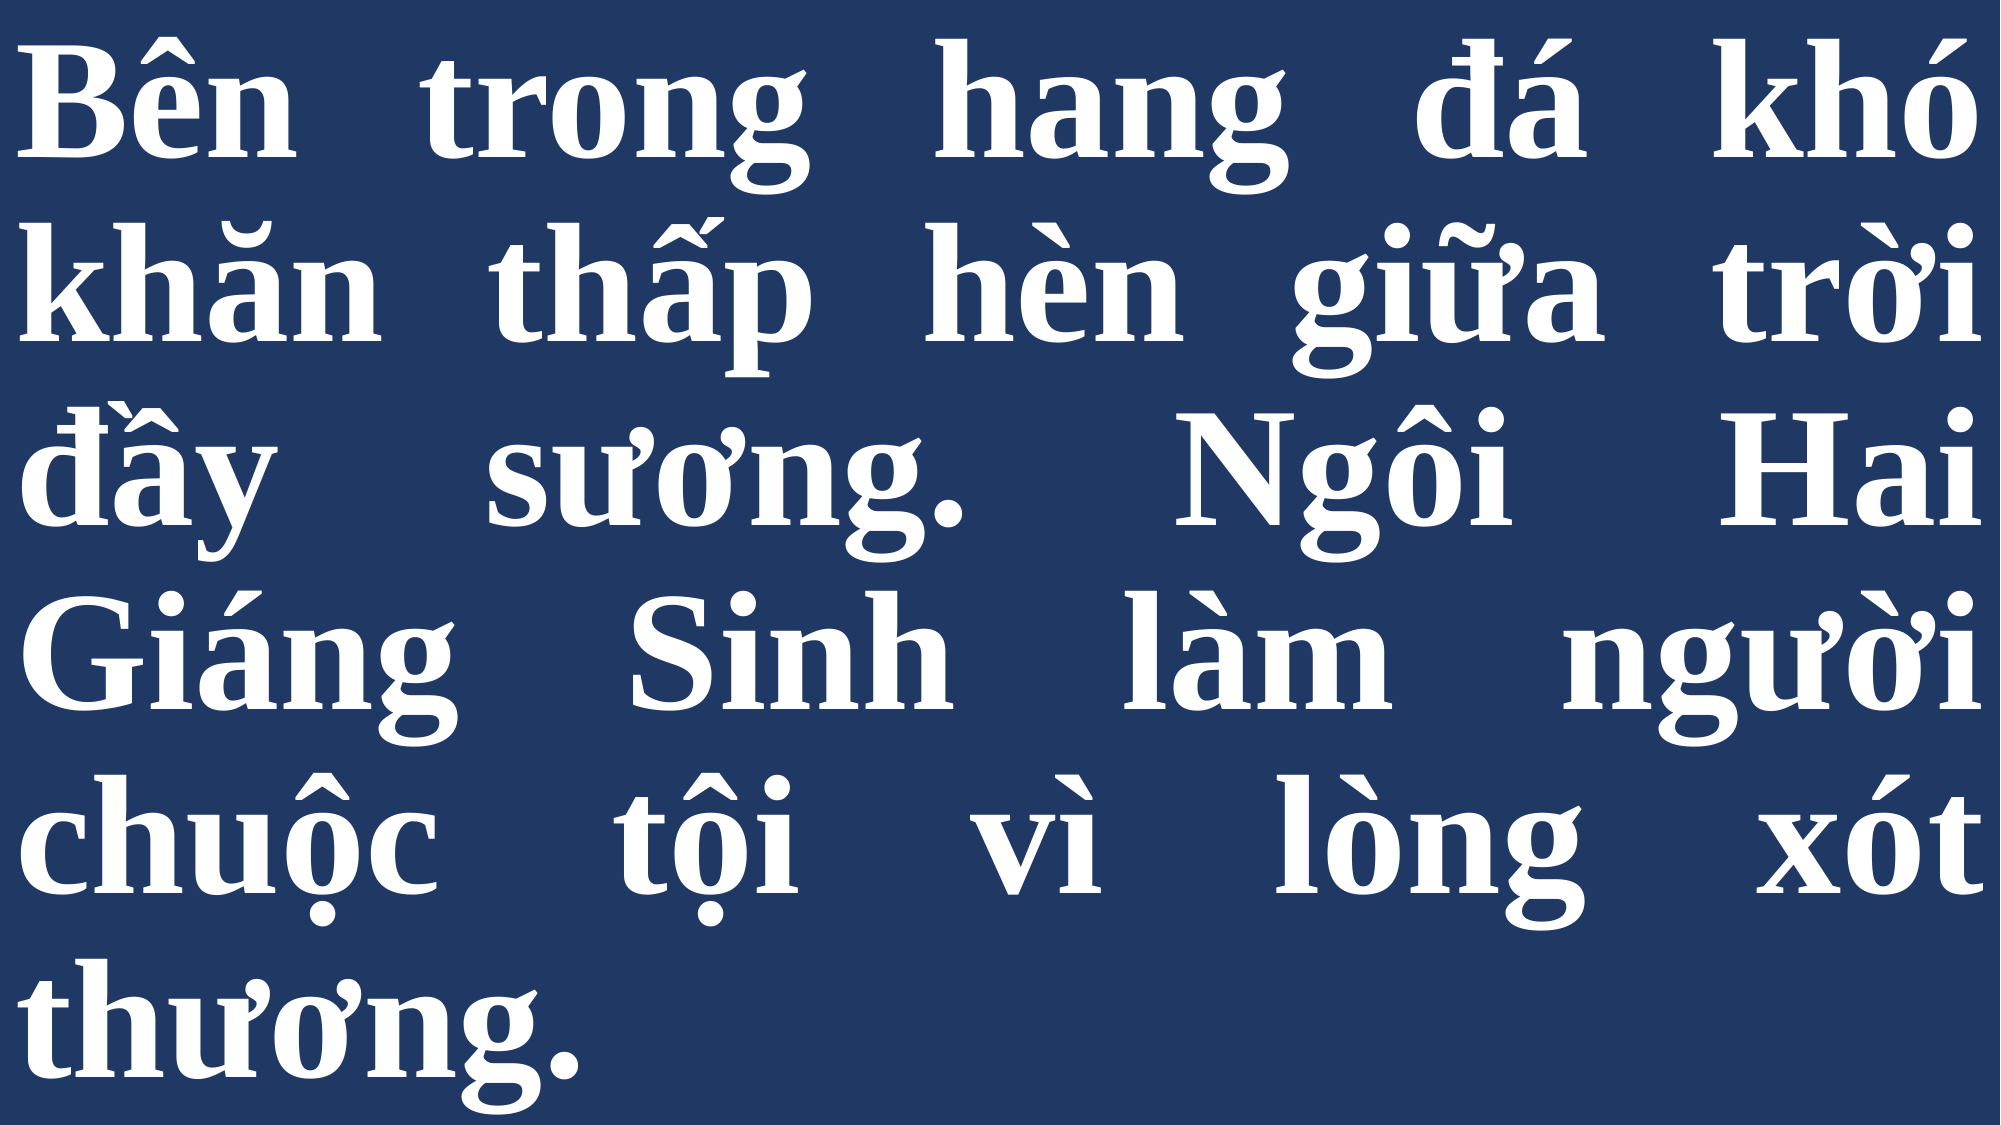

# Bên trong hang đá khó khăn thấp hèn giữa trời đầy sương. Ngôi Hai Giáng Sinh làm người chuộc tội vì lòng xót thương.